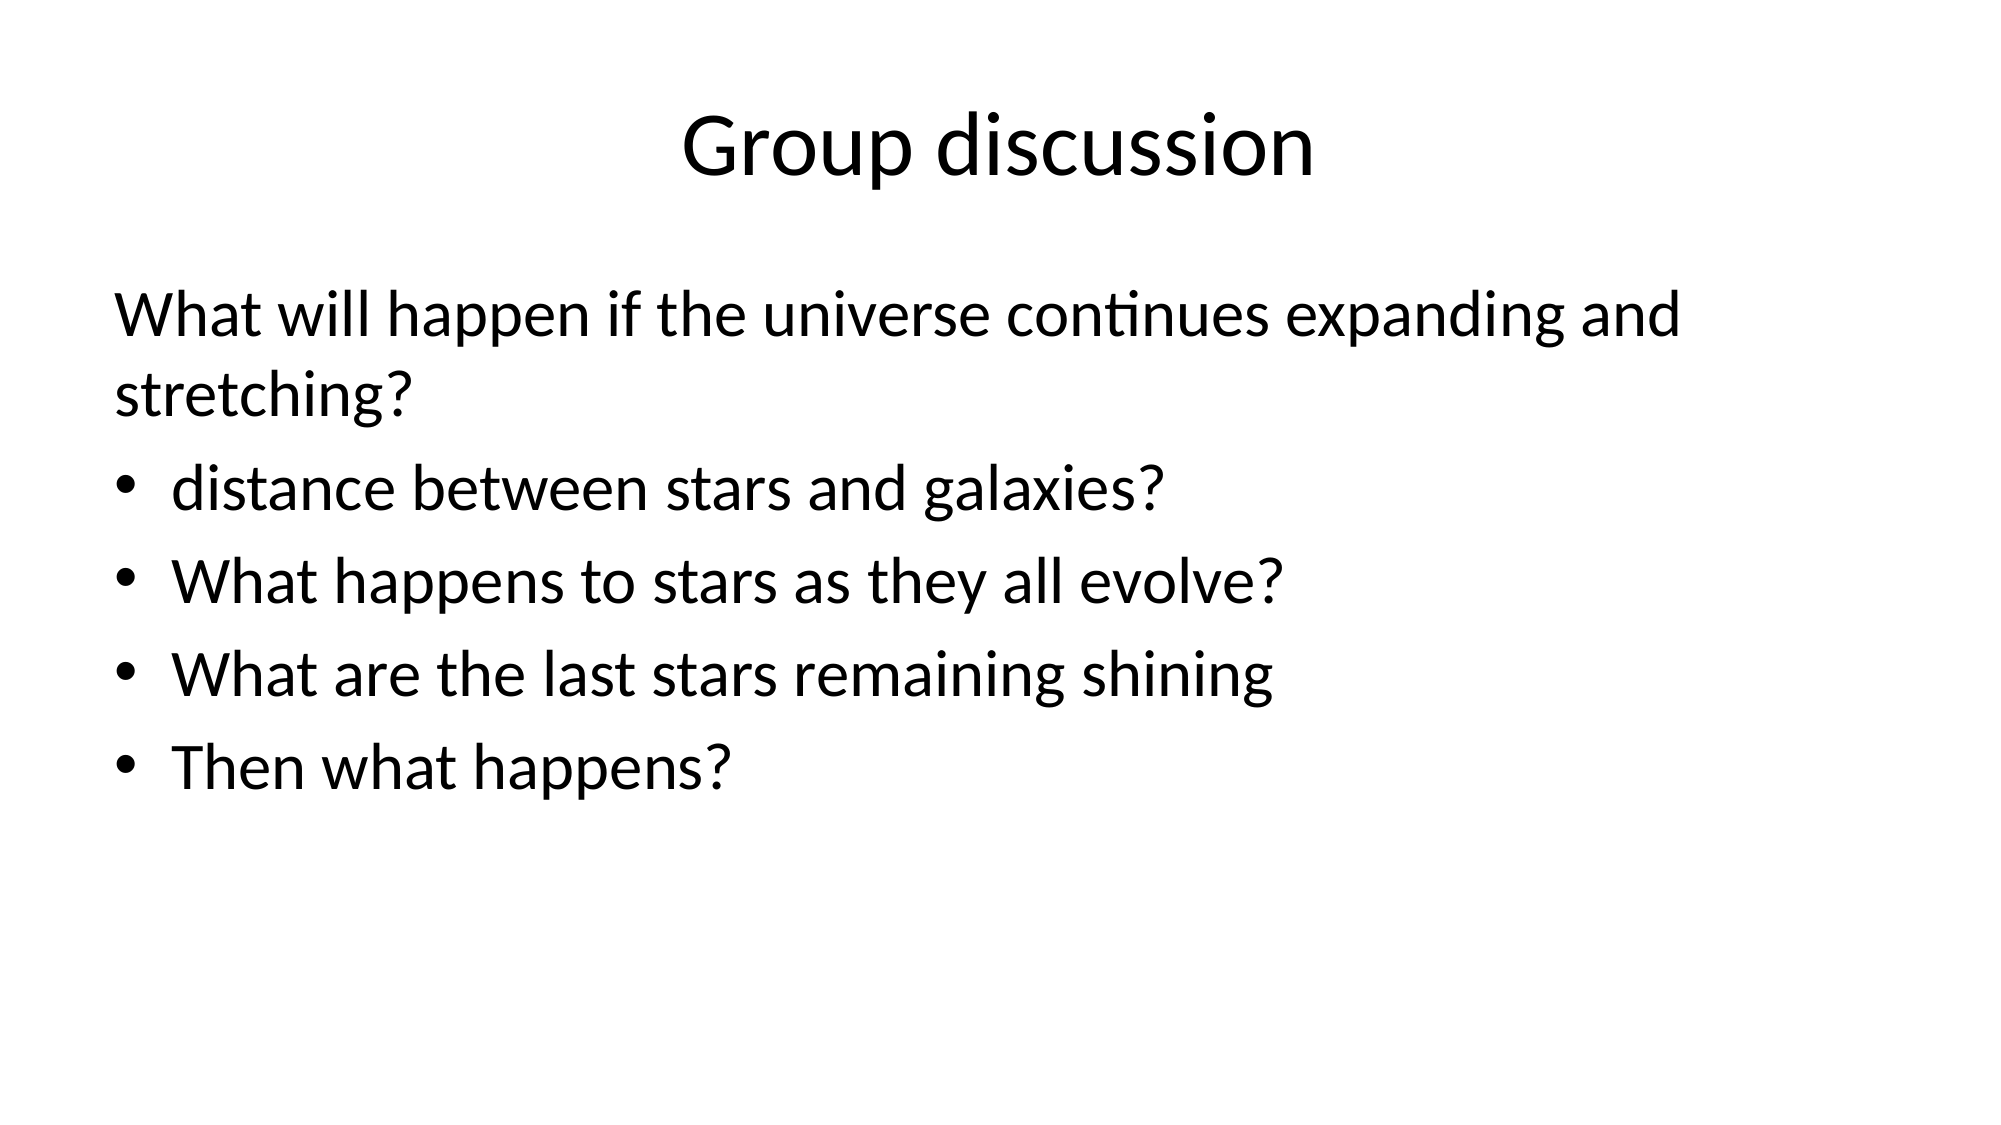

# Group discussion
What will happen if the universe continues expanding and stretching?
distance between stars and galaxies?
What happens to stars as they all evolve?
What are the last stars remaining shining
Then what happens?